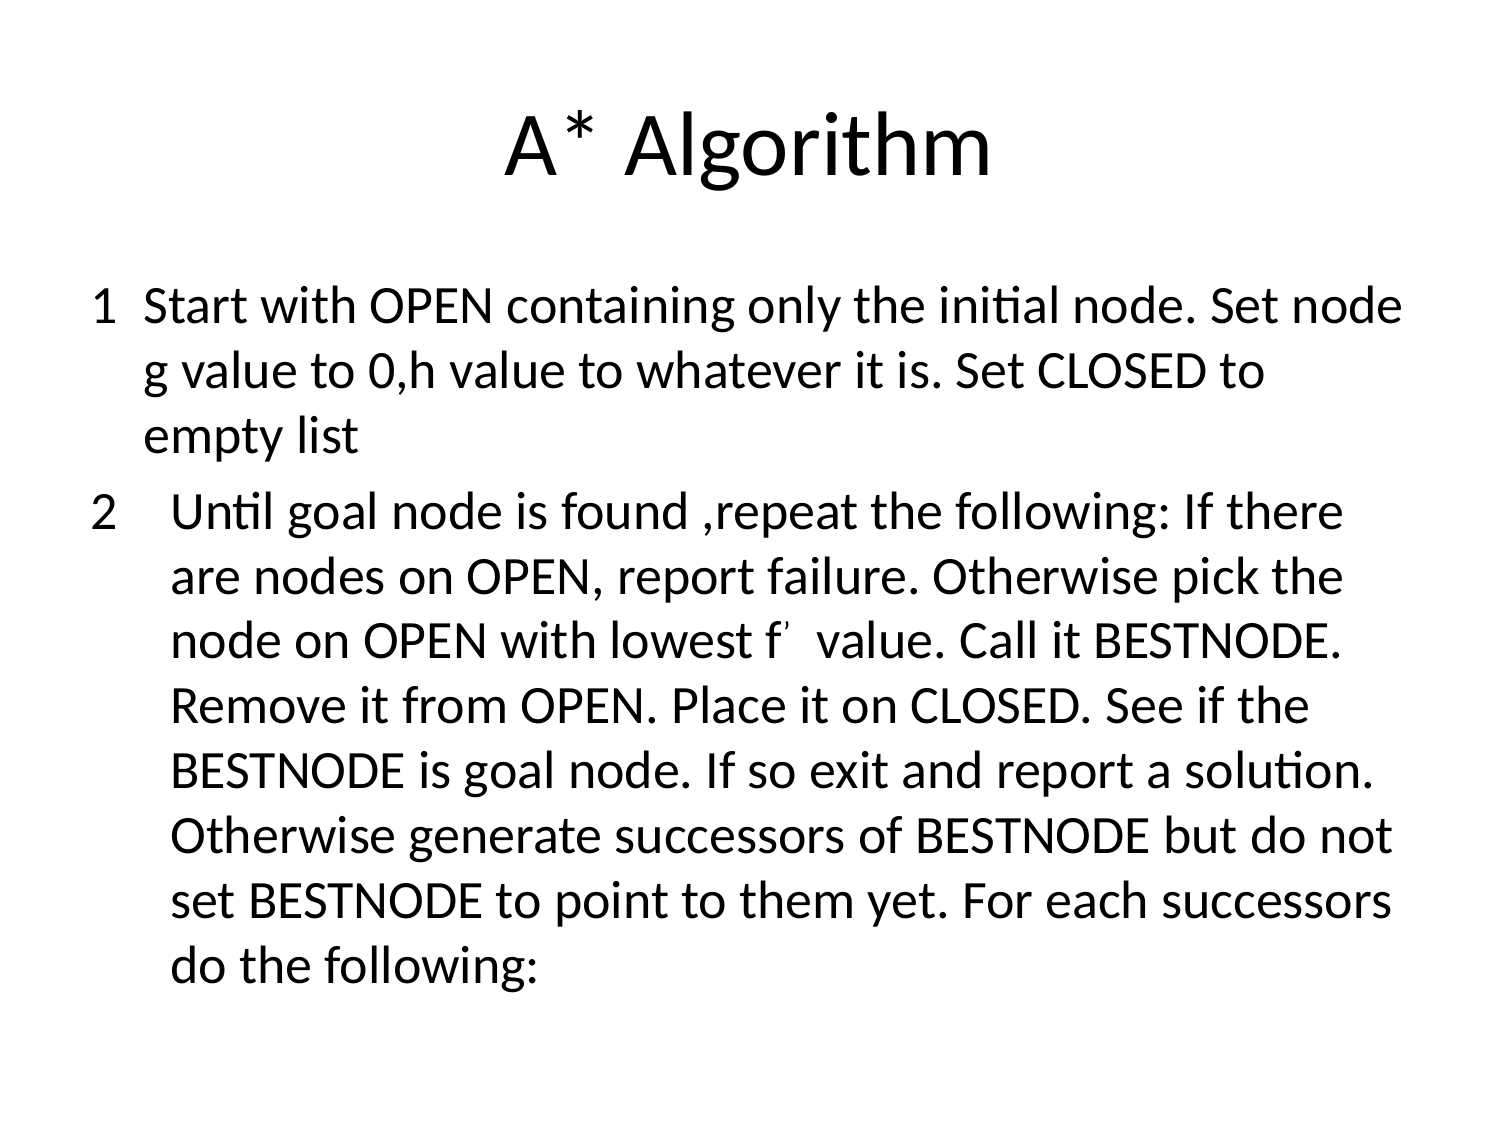

# A* Algorithm
1	Start with OPEN containing only the initial node. Set node g value to 0,h value to whatever it is. Set CLOSED to empty list
Until goal node is found ,repeat the following: If there are nodes on OPEN, report failure. Otherwise pick the node on OPEN with lowest f’   value. Call it BESTNODE. Remove it from OPEN. Place it on CLOSED. See if the BESTNODE is goal node. If so exit and report a solution. Otherwise generate successors of BESTNODE but do not set BESTNODE to point to them yet. For each successors do the following: